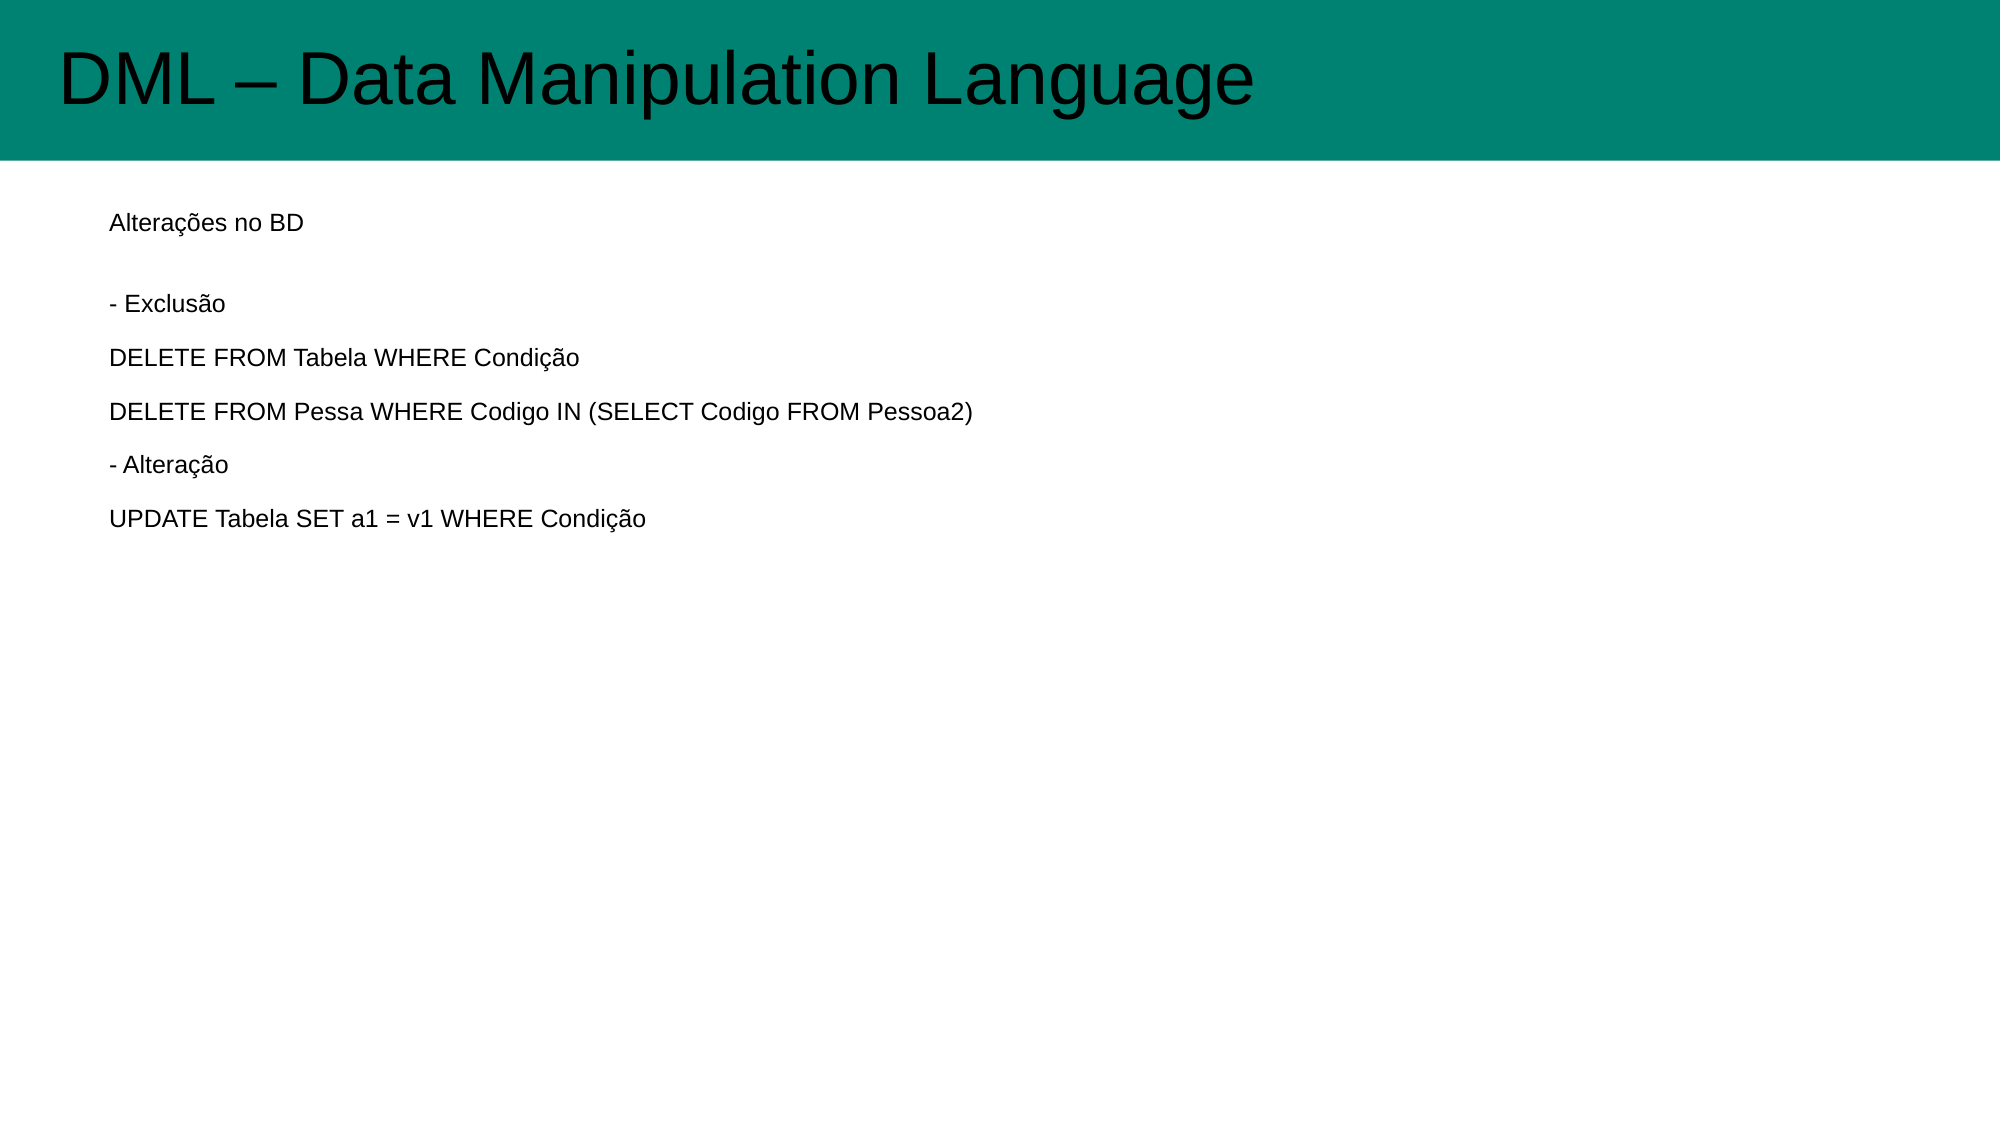

DML – Data Manipulation Language
#
Alterações no BD

- Exclusão

DELETE FROM Tabela WHERE Condição

DELETE FROM Pessa WHERE Codigo IN (SELECT Codigo FROM Pessoa2)

- Alteração

UPDATE Tabela SET a1 = v1 WHERE Condição